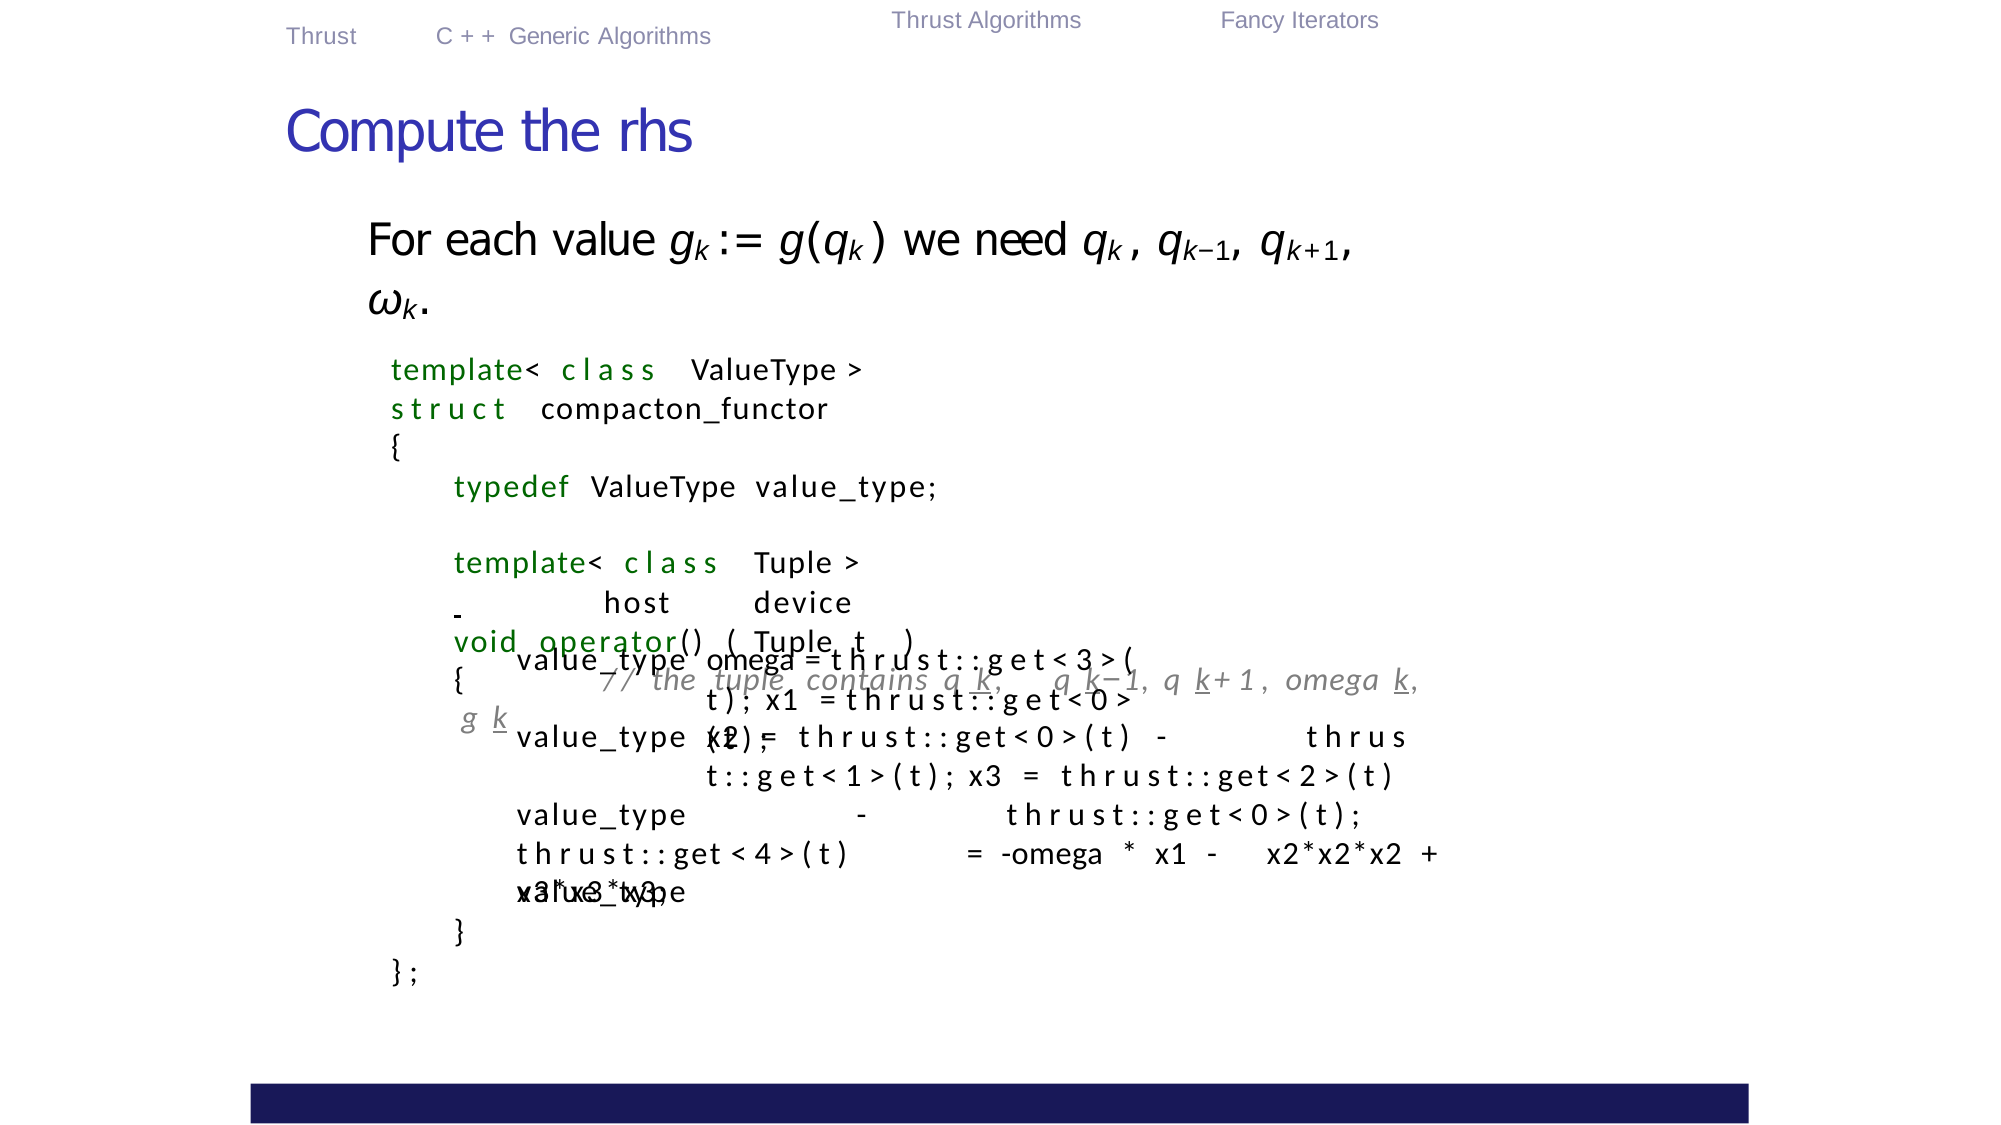

Thrust Algorithms
Fancy Iterators
Thrust	C + +  Generic Algorithms
Compute the rhs
For each value gk := g(qk ) we need qk , qk−1, qk+1, ωk.
template<  c l a s s	ValueType >
s t r u c t	compacton_functor
{
typedef  ValueType  value_type;

template<  c l a s s	Tuple >
 	host	device
void  operator() (	Tuple  t	)
{	//  the  tuple   contains  q  k,	q  k−1,  q  k+ 1 ,  omega  k,  g  k
value_type  value_type  value_type  value_type
omega = t h r u s t : : g e t < 3 > ( t ) ;  x1   = t h r u s t : : g e t < 0 > ( t ) ;
x2   =   t h r u s t : : get < 0 > ( t )	-	t h r u s t : : g e t < 1 > ( t ) ;  x3   =   t h r u s t : : get < 2 > ( t )	-	t h r u s t : : g e t < 0 > ( t ) ;
t h r u s t : : get < 4 > ( t )	=  -omega  *  x1  -	x2*x2*x2 +  x3*x3*x3;
}
} ;